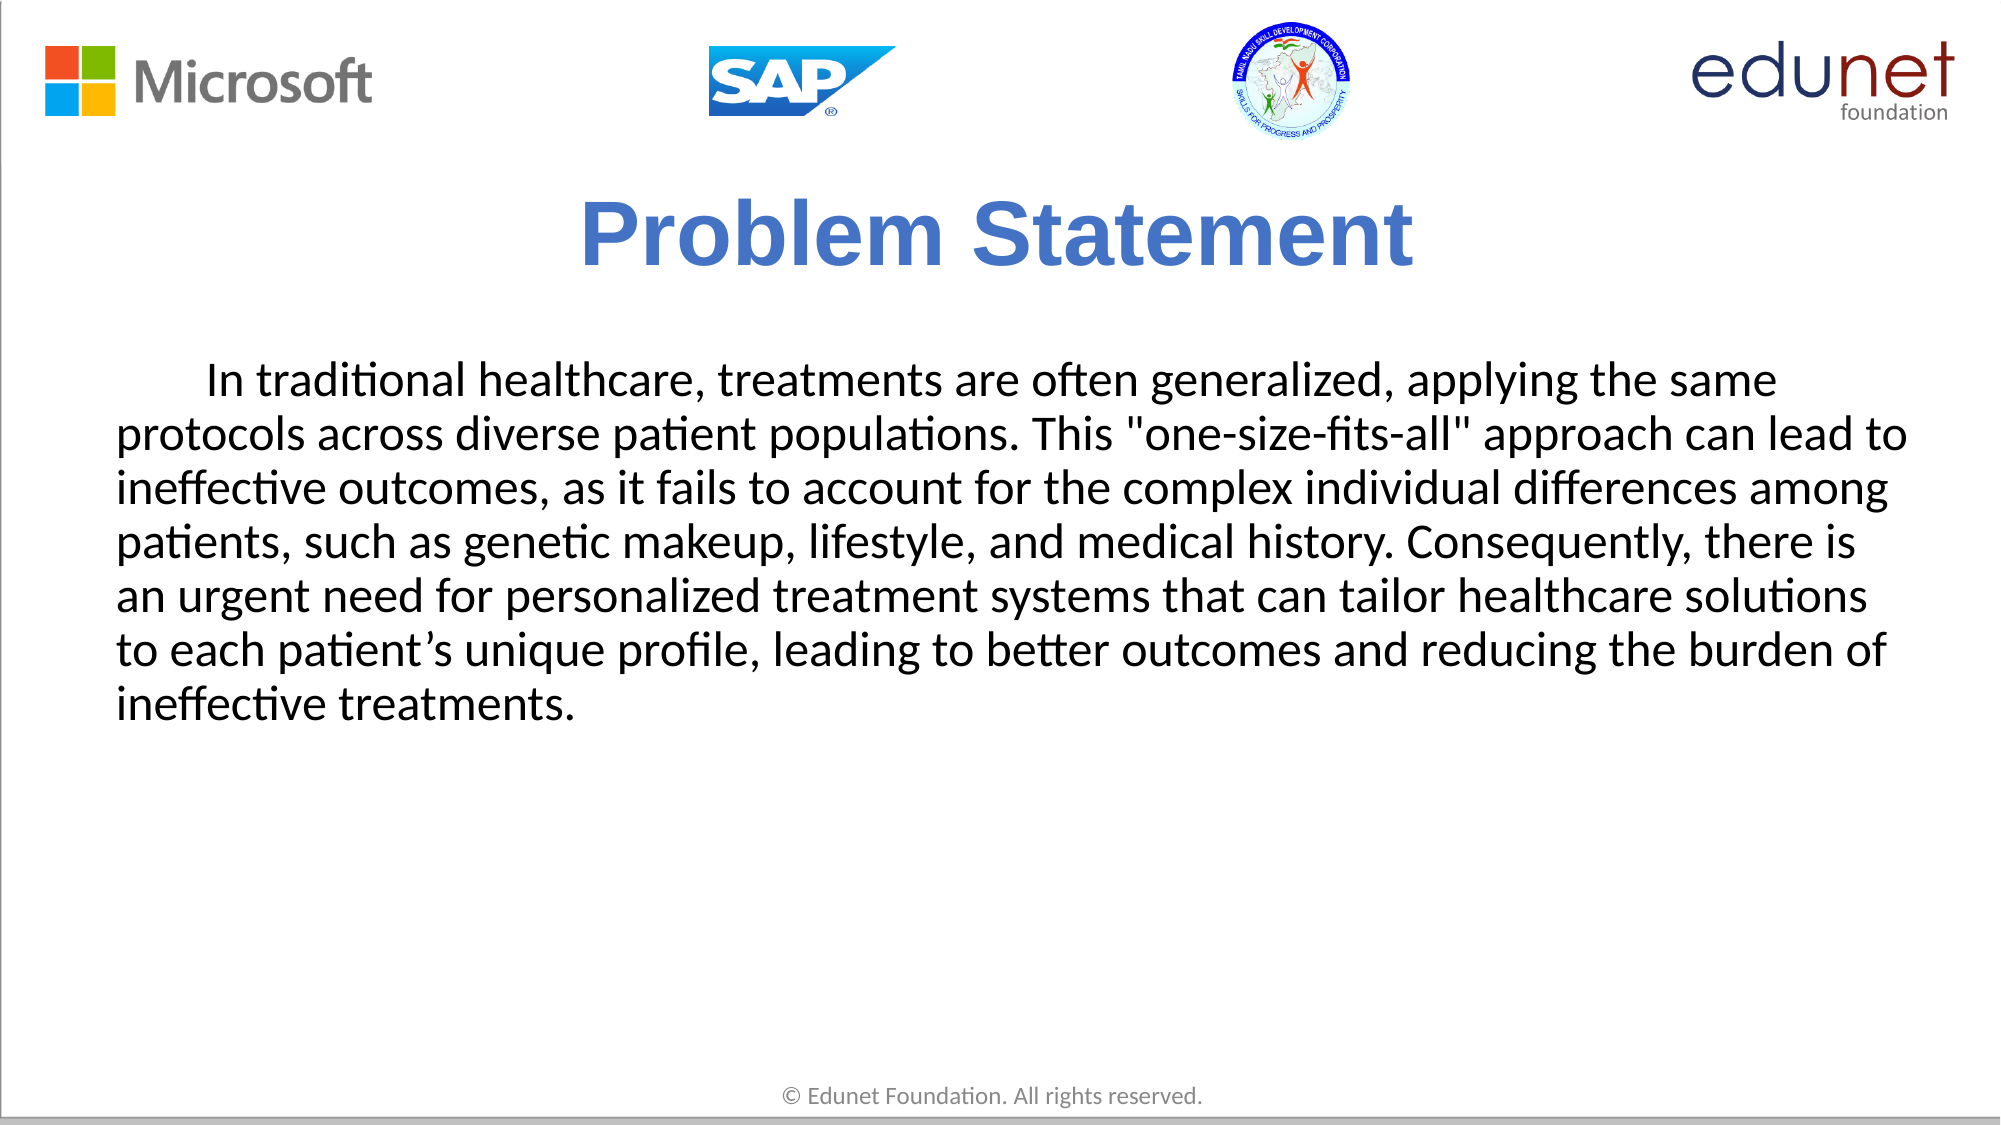

# Problem Statement
        In traditional healthcare, treatments are often generalized, applying the same protocols across diverse patient populations. This "one-size-fits-all" approach can lead to ineffective outcomes, as it fails to account for the complex individual differences among patients, such as genetic makeup, lifestyle, and medical history. Consequently, there is an urgent need for personalized treatment systems that can tailor healthcare solutions to each patient’s unique profile, leading to better outcomes and reducing the burden of ineffective treatments.
© Edunet Foundation. All rights reserved.